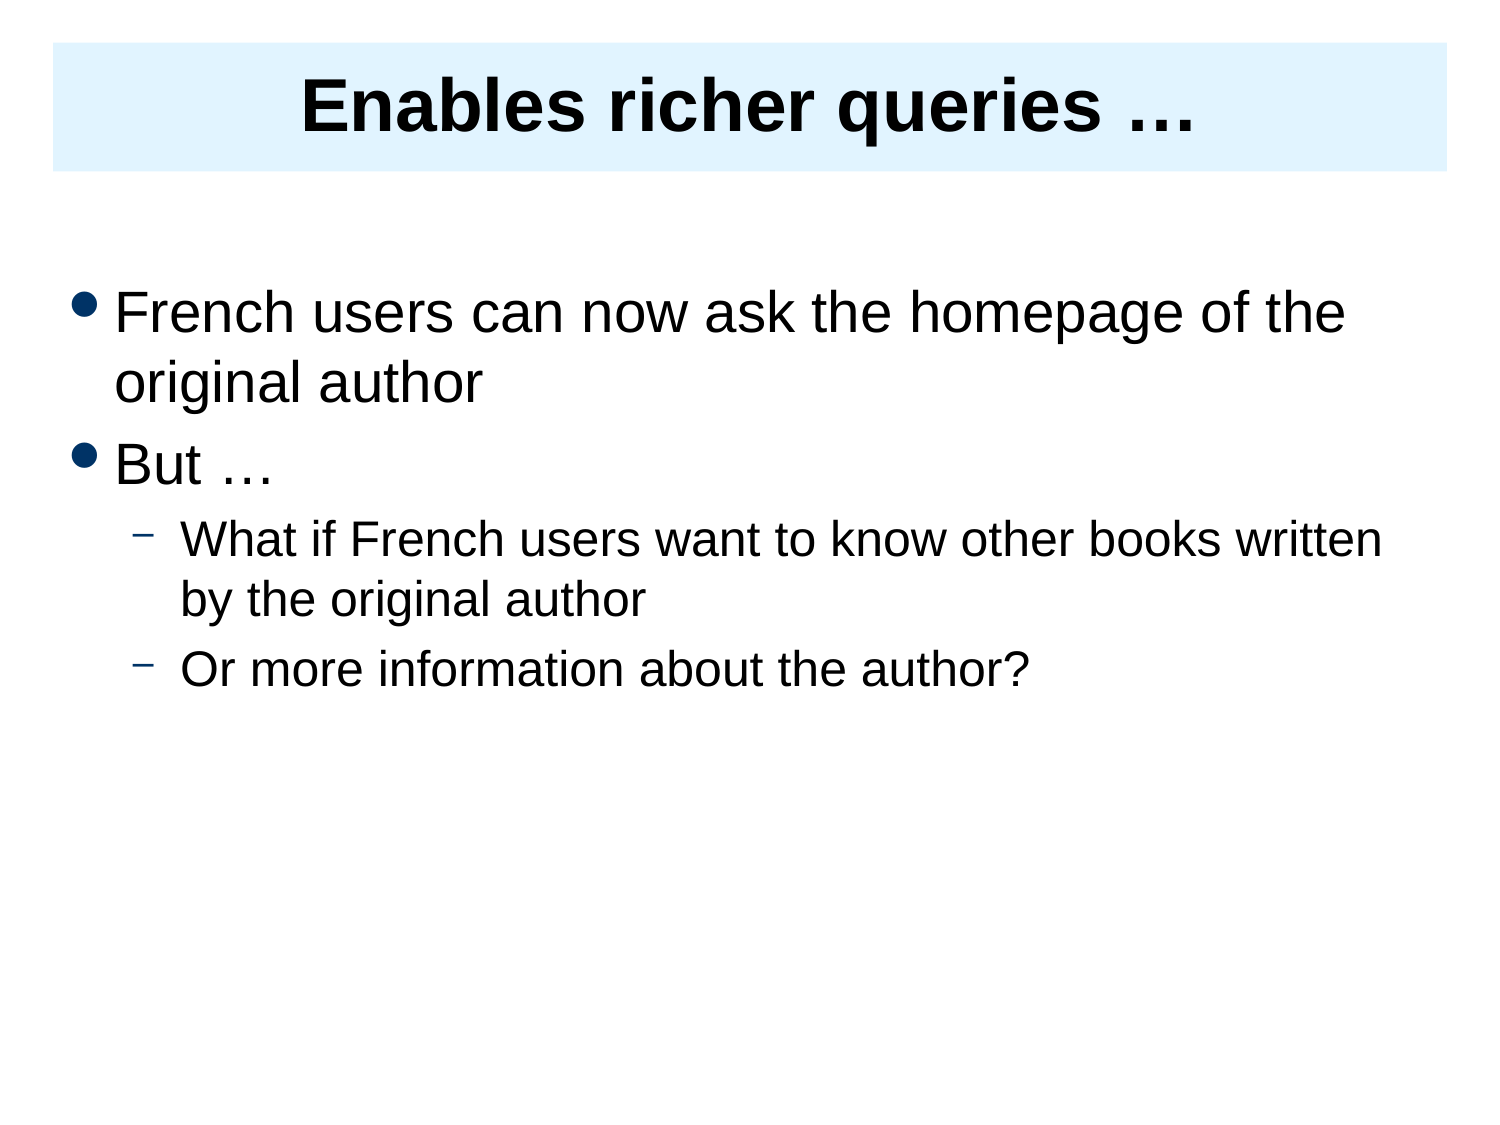

# Enables richer queries …
French users can now ask the homepage of the original author
But …
What if French users want to know other books written by the original author
Or more information about the author?